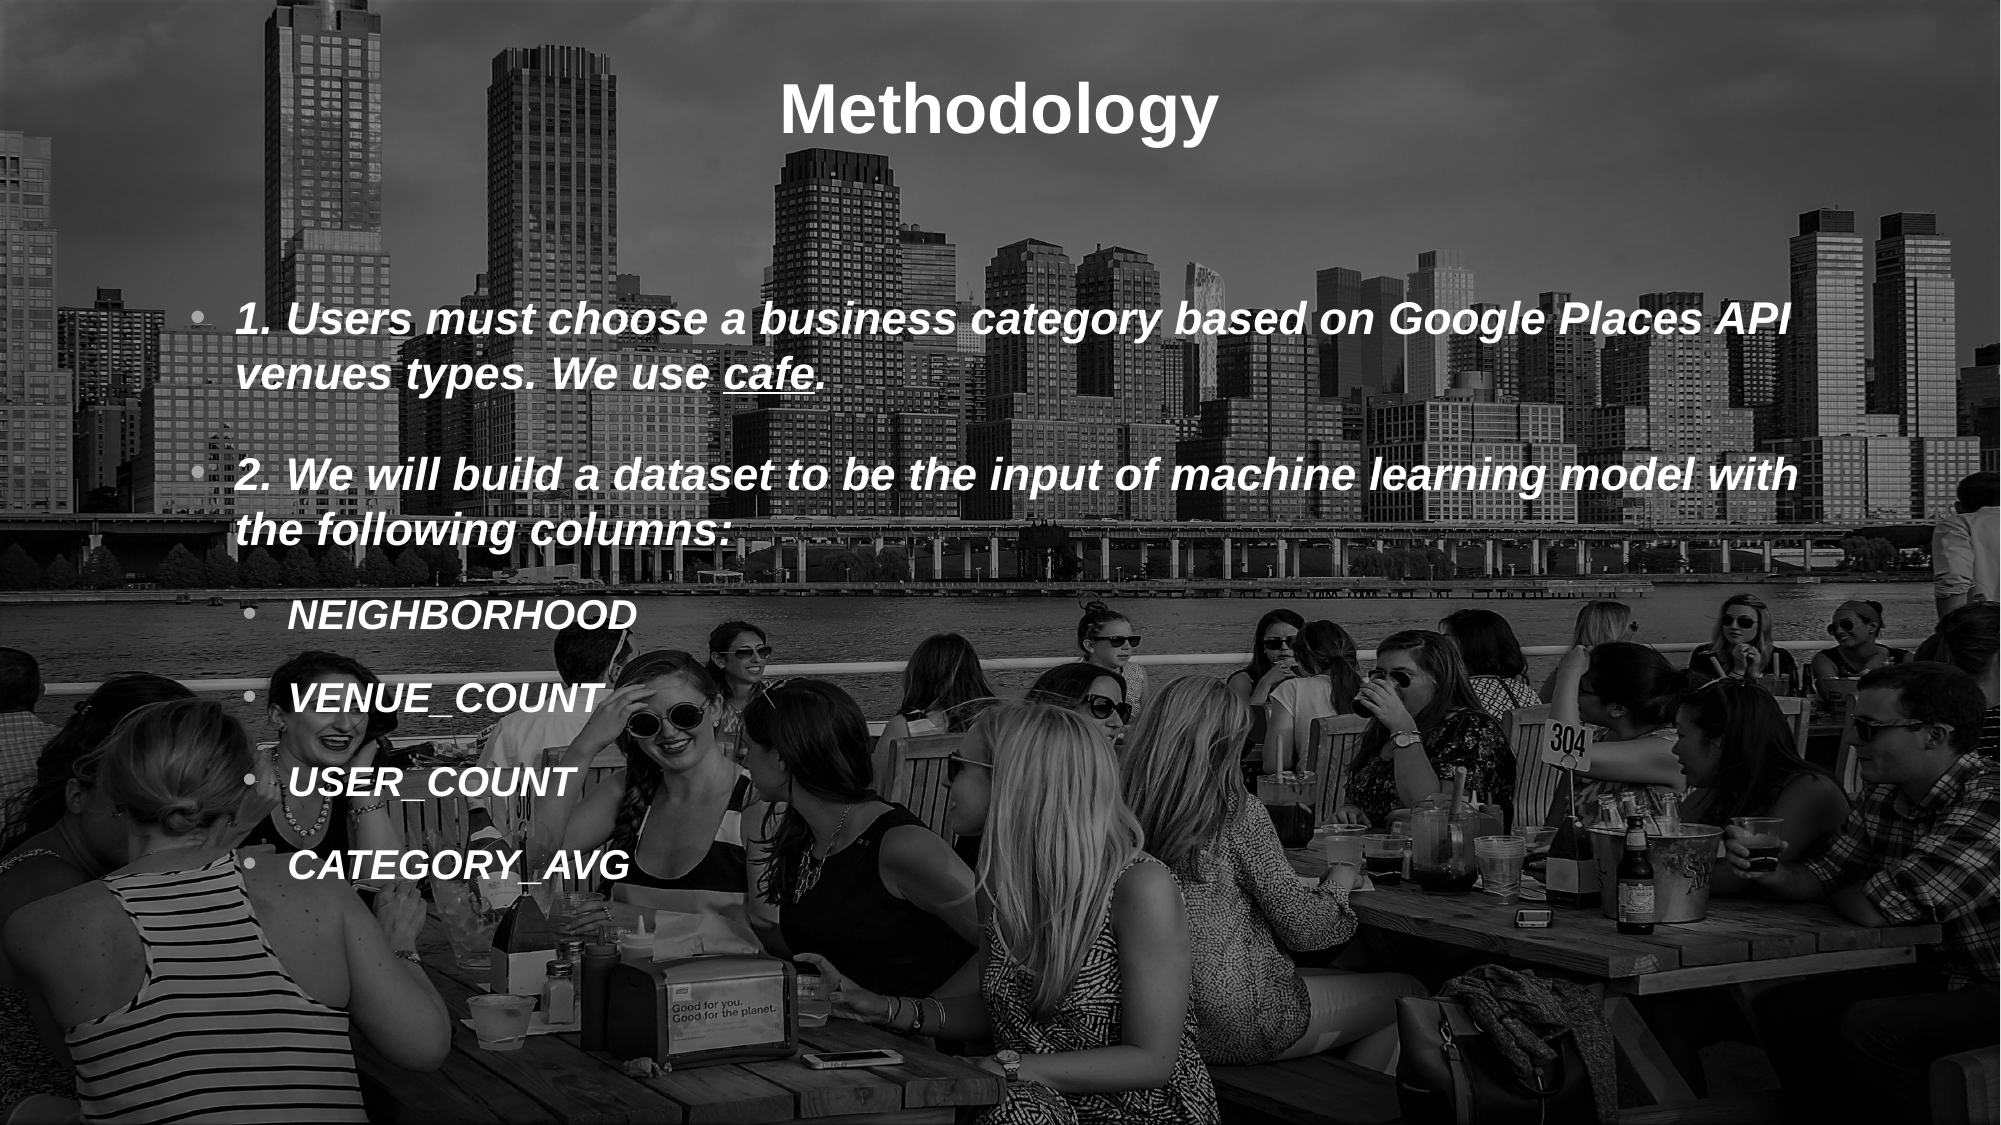

# Methodology
1. Users must choose a business category based on Google Places API venues types. We use cafe.
2. We will build a dataset to be the input of machine learning model with the following columns:
NEIGHBORHOOD
VENUE_COUNT
USER_COUNT
CATEGORY_AVG